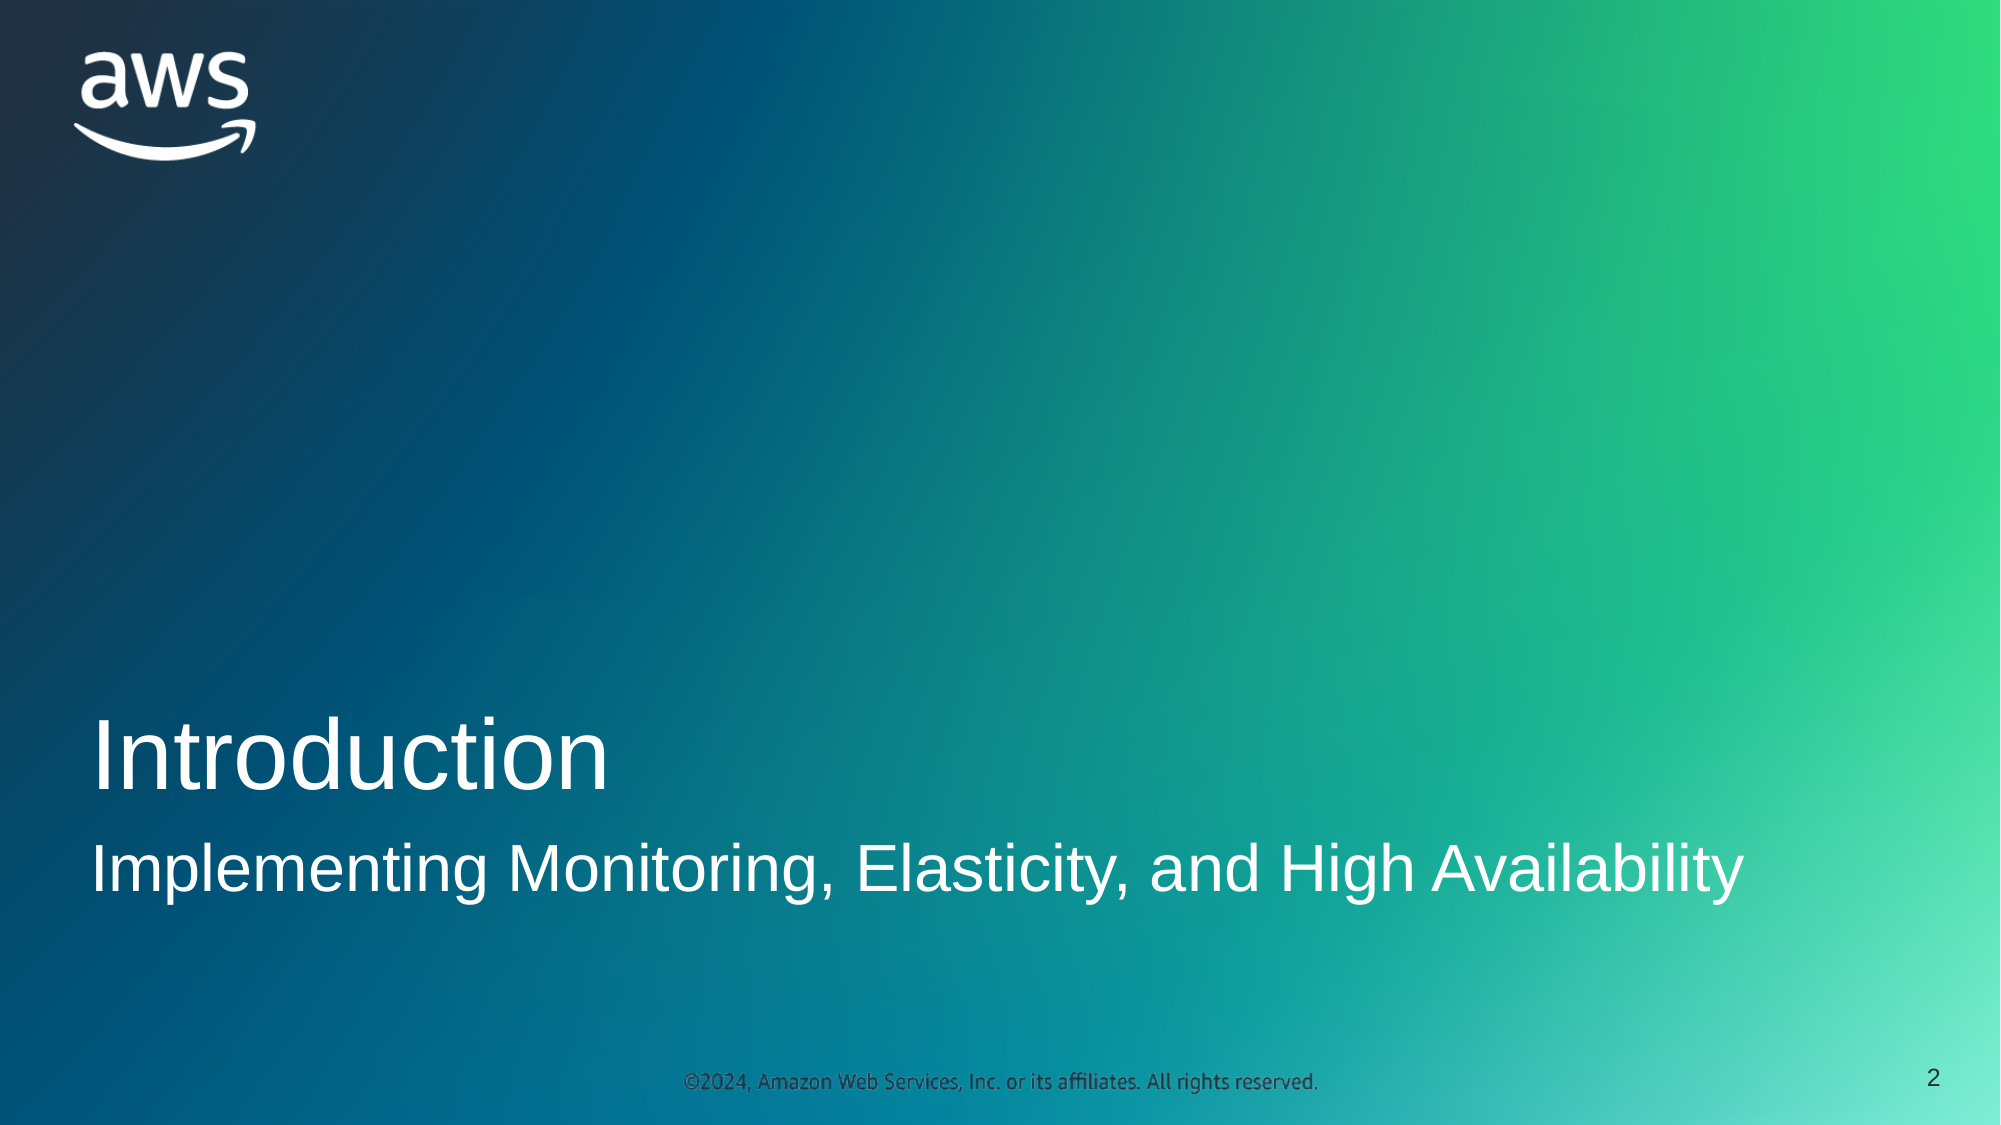

# Introduction
Implementing Monitoring, Elasticity, and High Availability
2